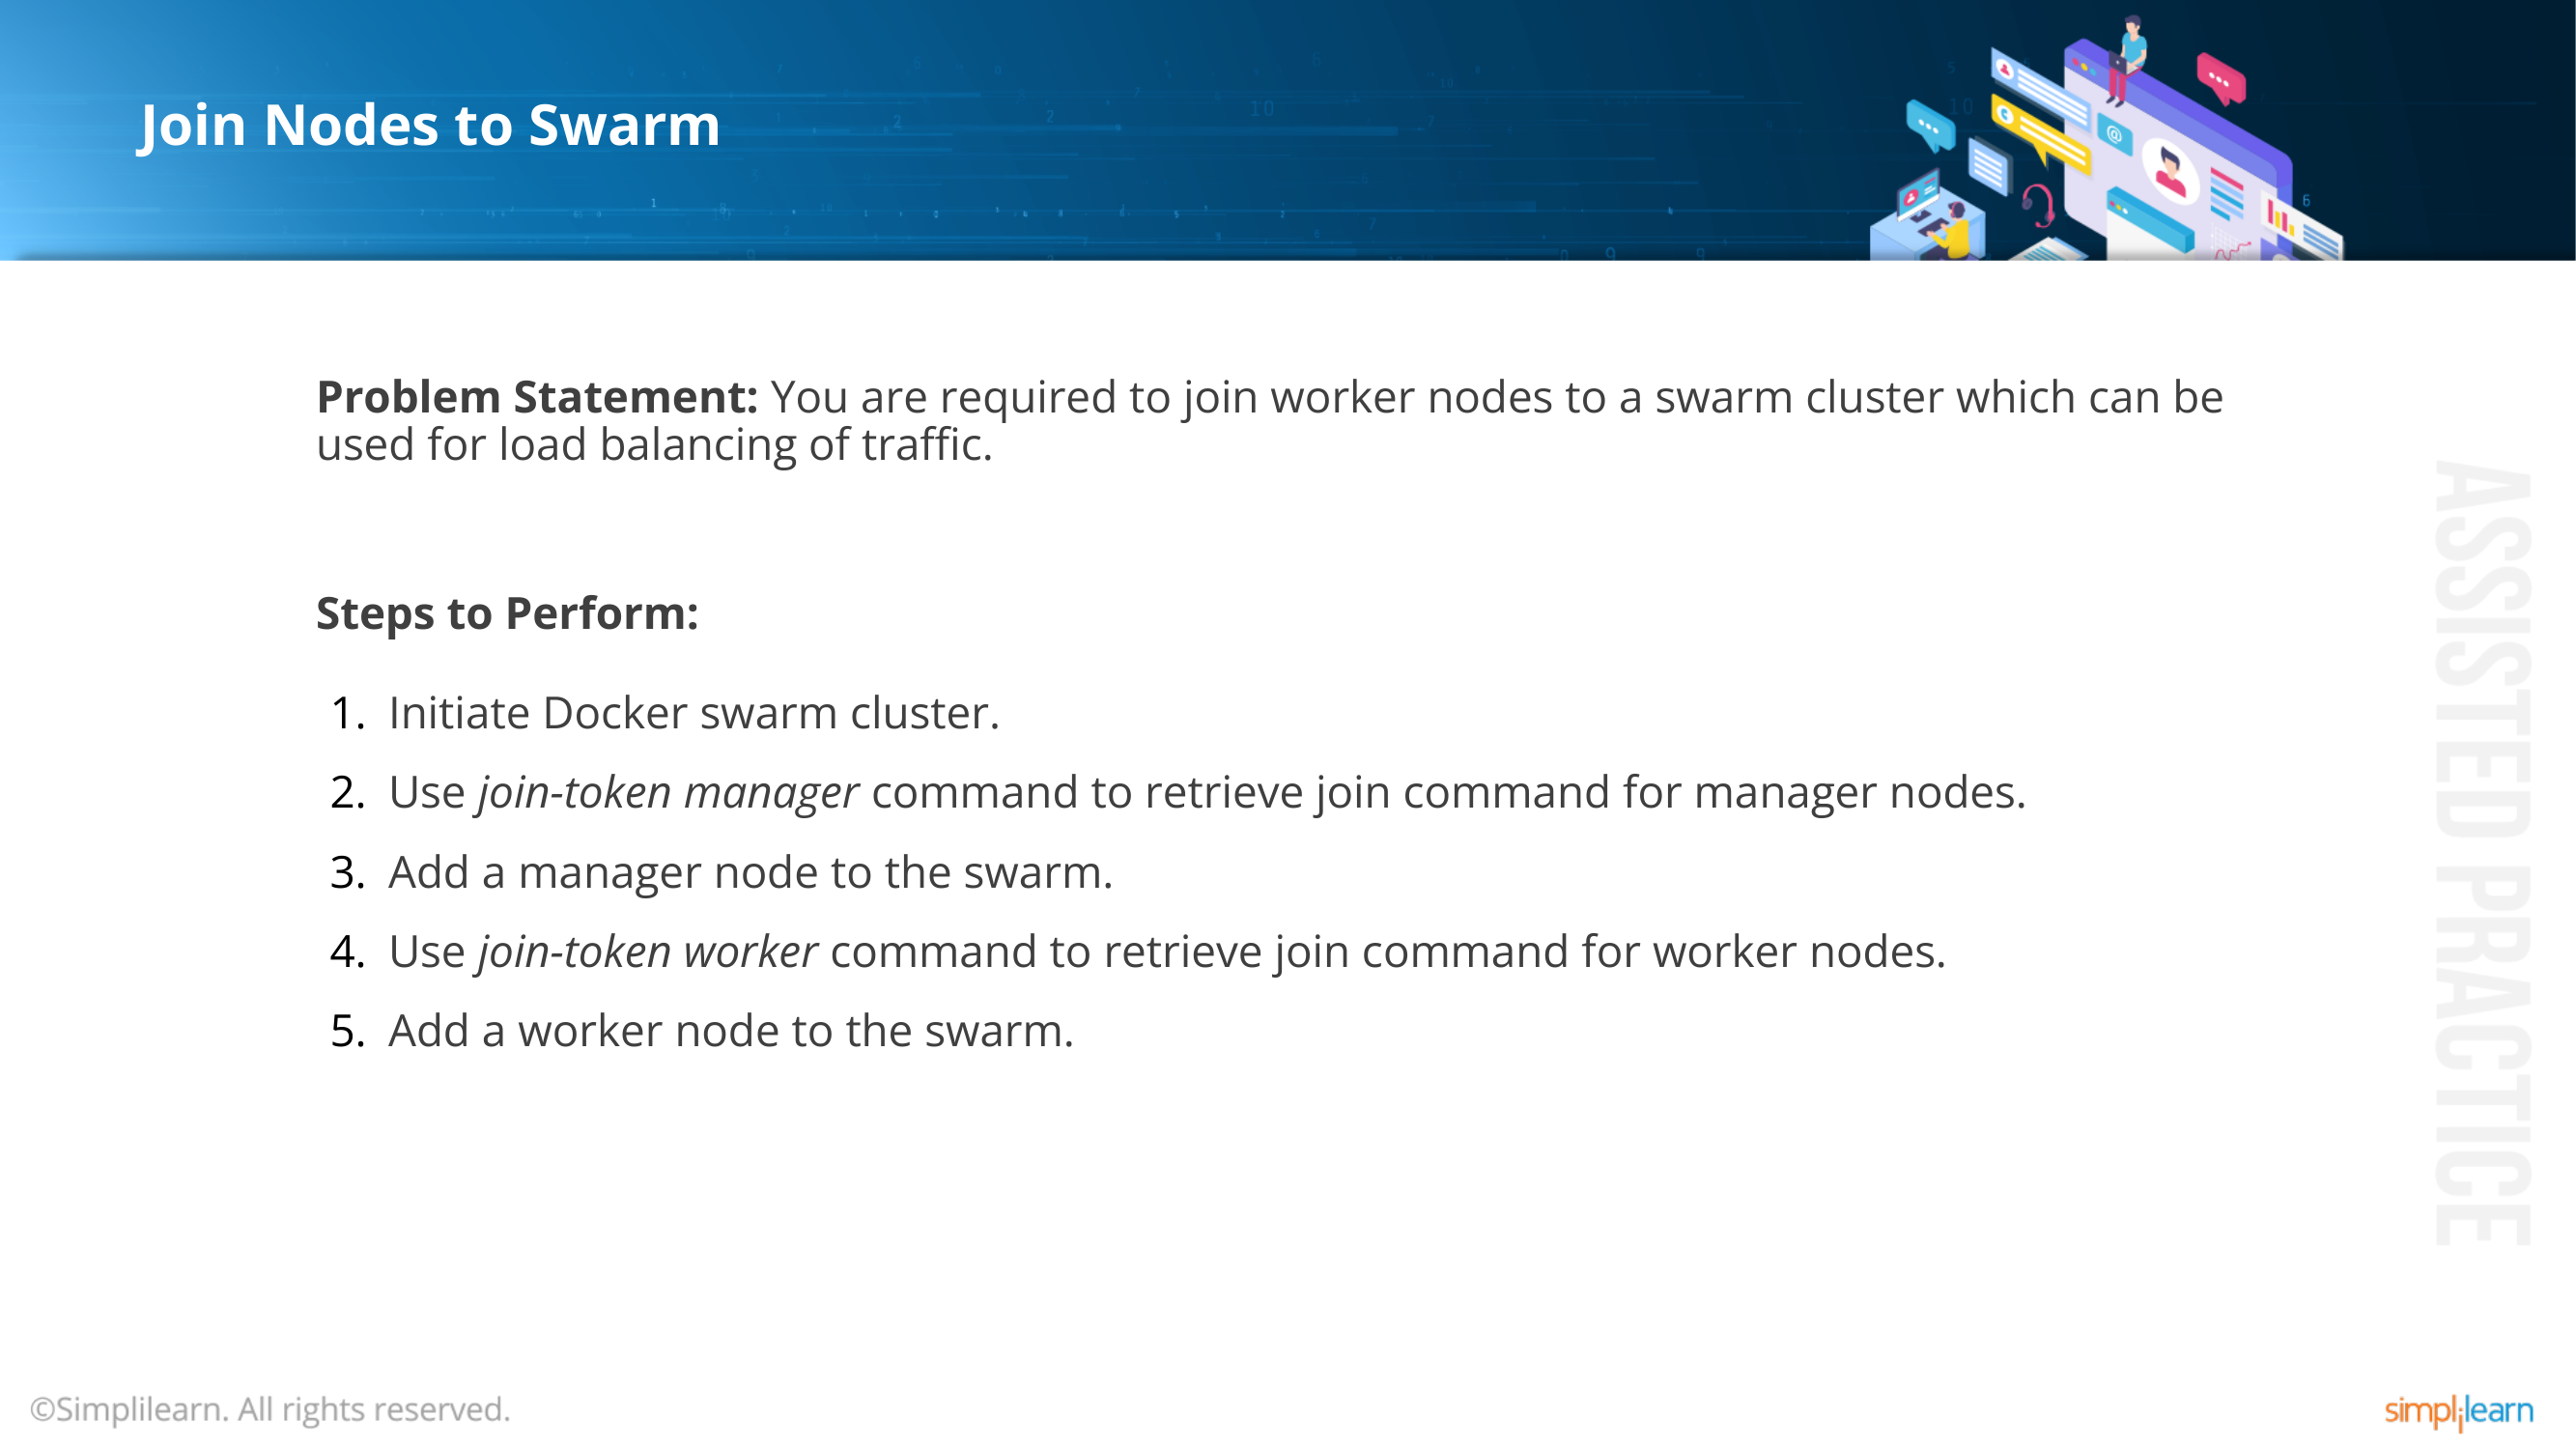

# Join Nodes to Swarm
Problem Statement: You are required to join worker nodes to a swarm cluster which can be used for load balancing of traffic.

Steps to Perform:
Initiate Docker swarm cluster.
Use join-token manager command to retrieve join command for manager nodes.
Add a manager node to the swarm.
Use join-token worker command to retrieve join command for worker nodes.
Add a worker node to the swarm.